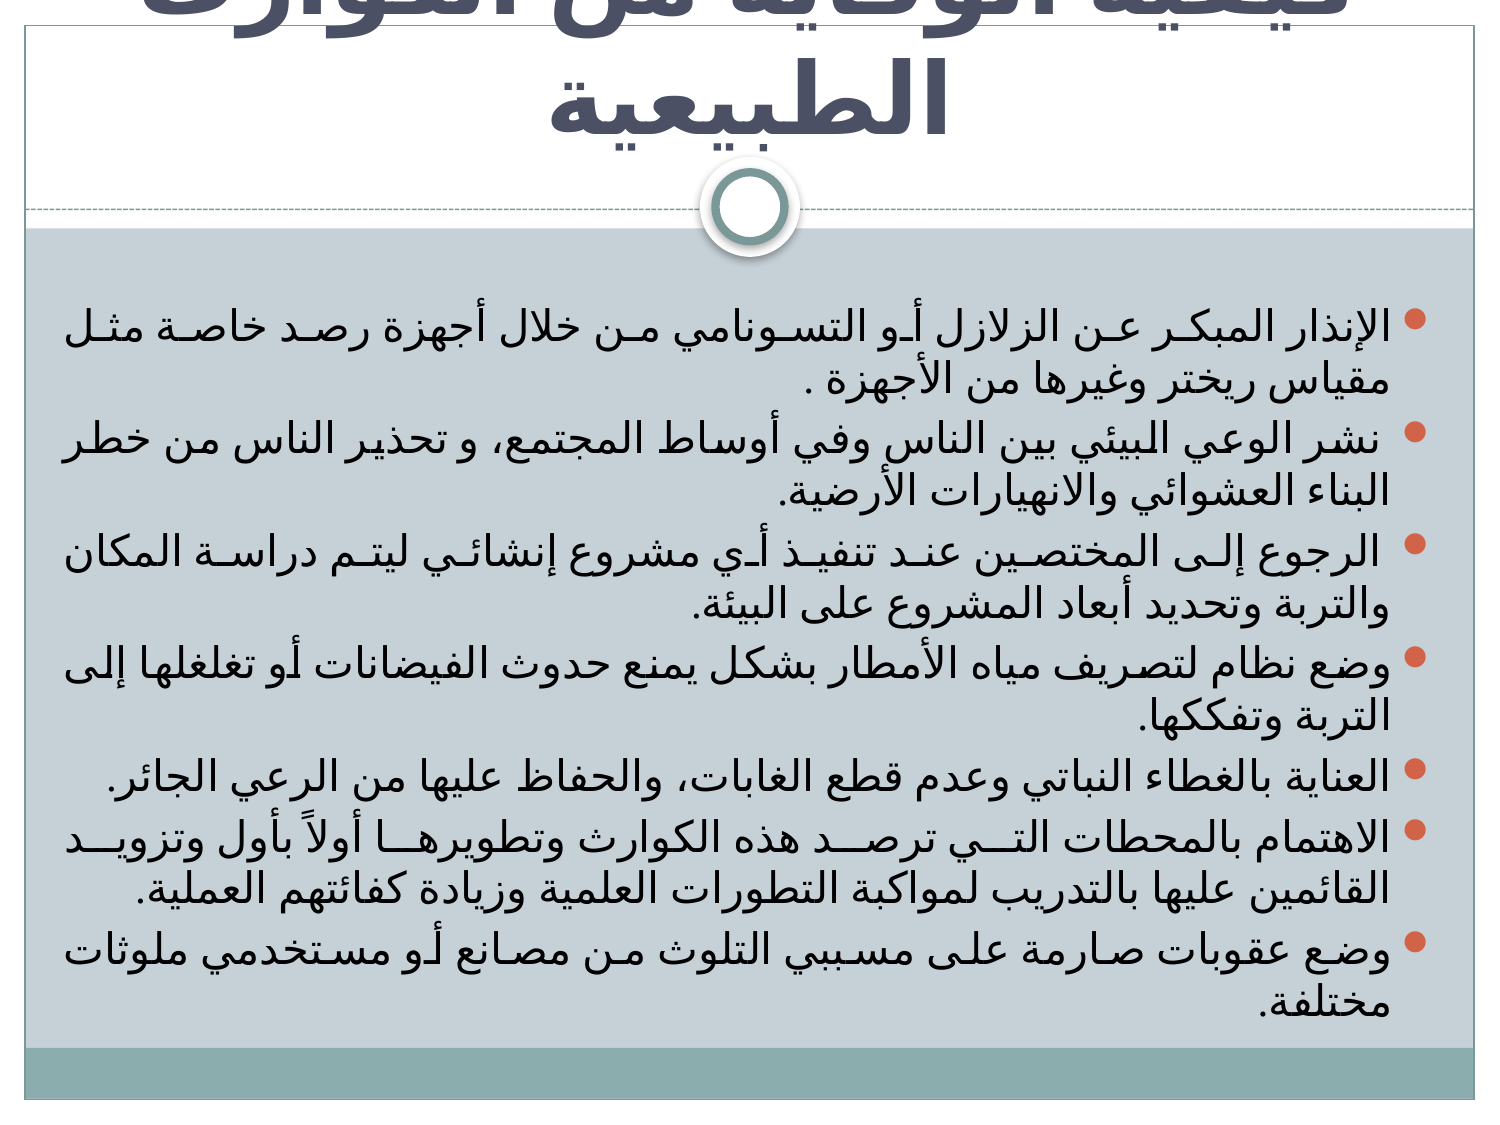

# كيفية الوقاية من الكوارث الطبيعية
الإنذار المبكر عن الزلازل أو التسونامي من خلال أجهزة رصد خاصة مثل مقياس ريختر وغيرها من الأجهزة .
 نشر الوعي البيئي بين الناس وفي أوساط المجتمع، و تحذير الناس من خطر البناء العشوائي والانهيارات الأرضية.
 الرجوع إلى المختصين عند تنفيذ أي مشروع إنشائي ليتم دراسة المكان والتربة وتحديد أبعاد المشروع على البيئة.
وضع نظام لتصريف مياه الأمطار بشكل يمنع حدوث الفيضانات أو تغلغلها إلى التربة وتفككها.
العناية بالغطاء النباتي وعدم قطع الغابات، والحفاظ عليها من الرعي الجائر.
الاهتمام بالمحطات التي ترصد هذه الكوارث وتطويرها أولاً بأول وتزويد القائمين عليها بالتدريب لمواكبة التطورات العلمية وزيادة كفائتهم العملية.
وضع عقوبات صارمة على مسببي التلوث من مصانع أو مستخدمي ملوثات مختلفة.